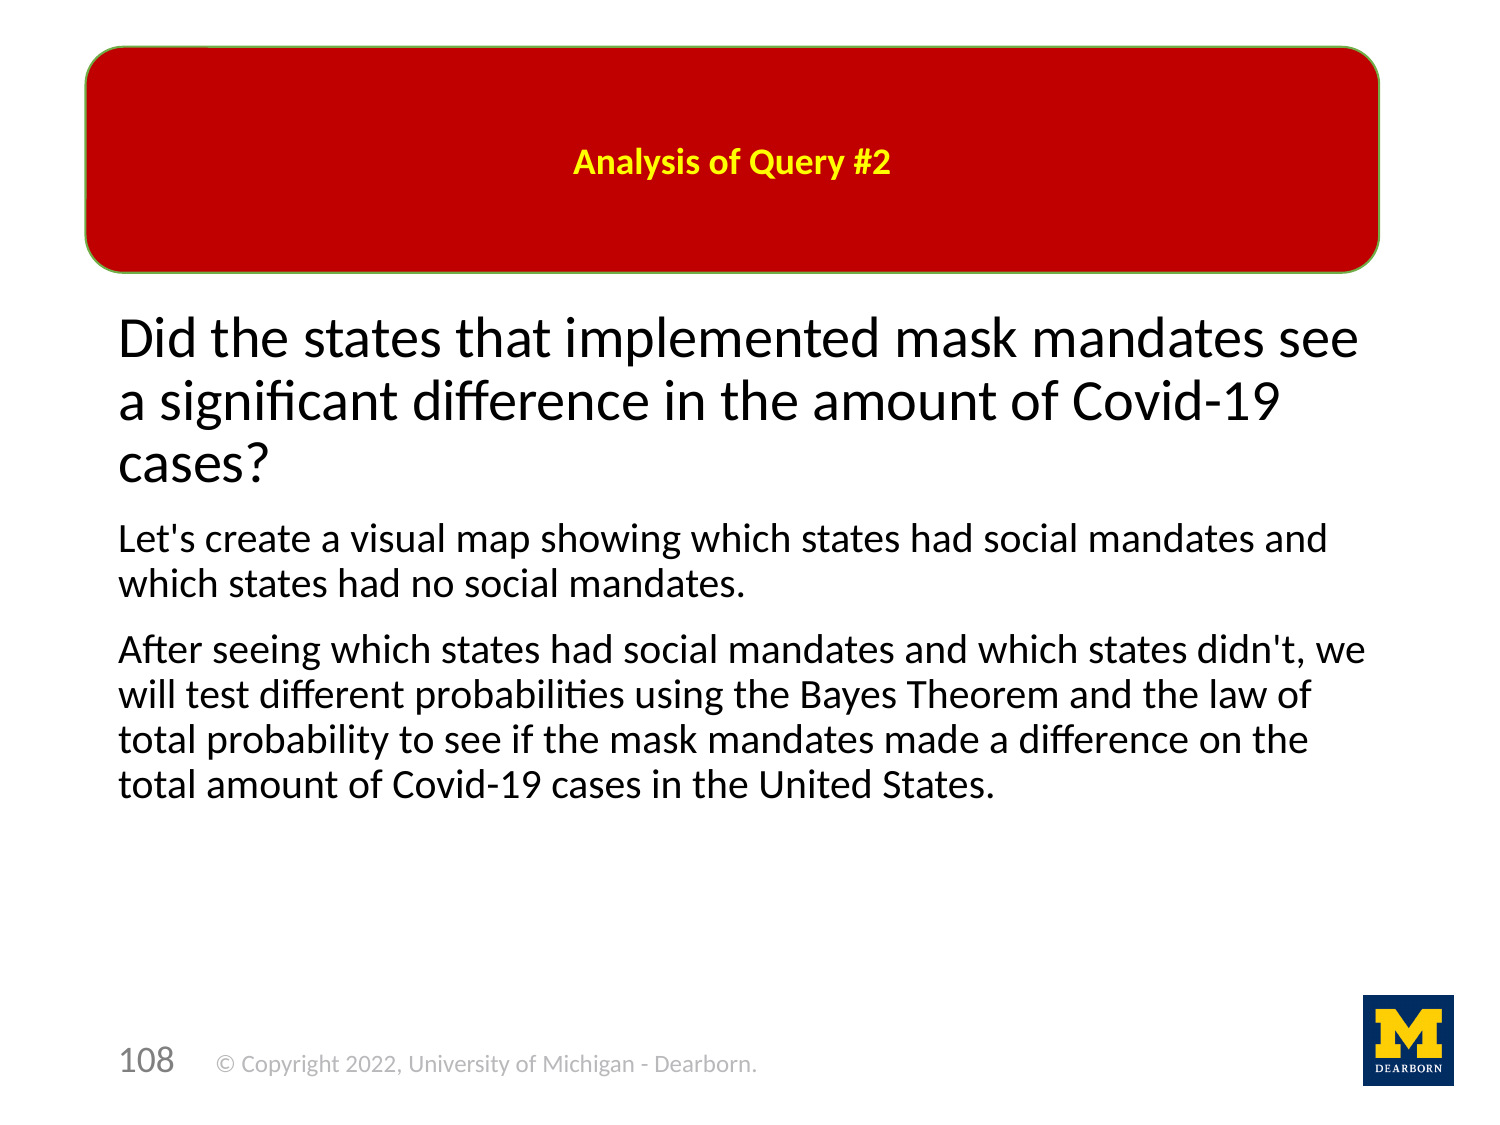

Analysis of Query #2
Did the states that implemented mask mandates see a significant difference in the amount of Covid-19 cases?
Let's create a visual map showing which states had social mandates and which states had no social mandates.
After seeing which states had social mandates and which states didn't, we will test different probabilities using the Bayes Theorem and the law of total probability to see if the mask mandates made a difference on the total amount of Covid-19 cases in the United States.